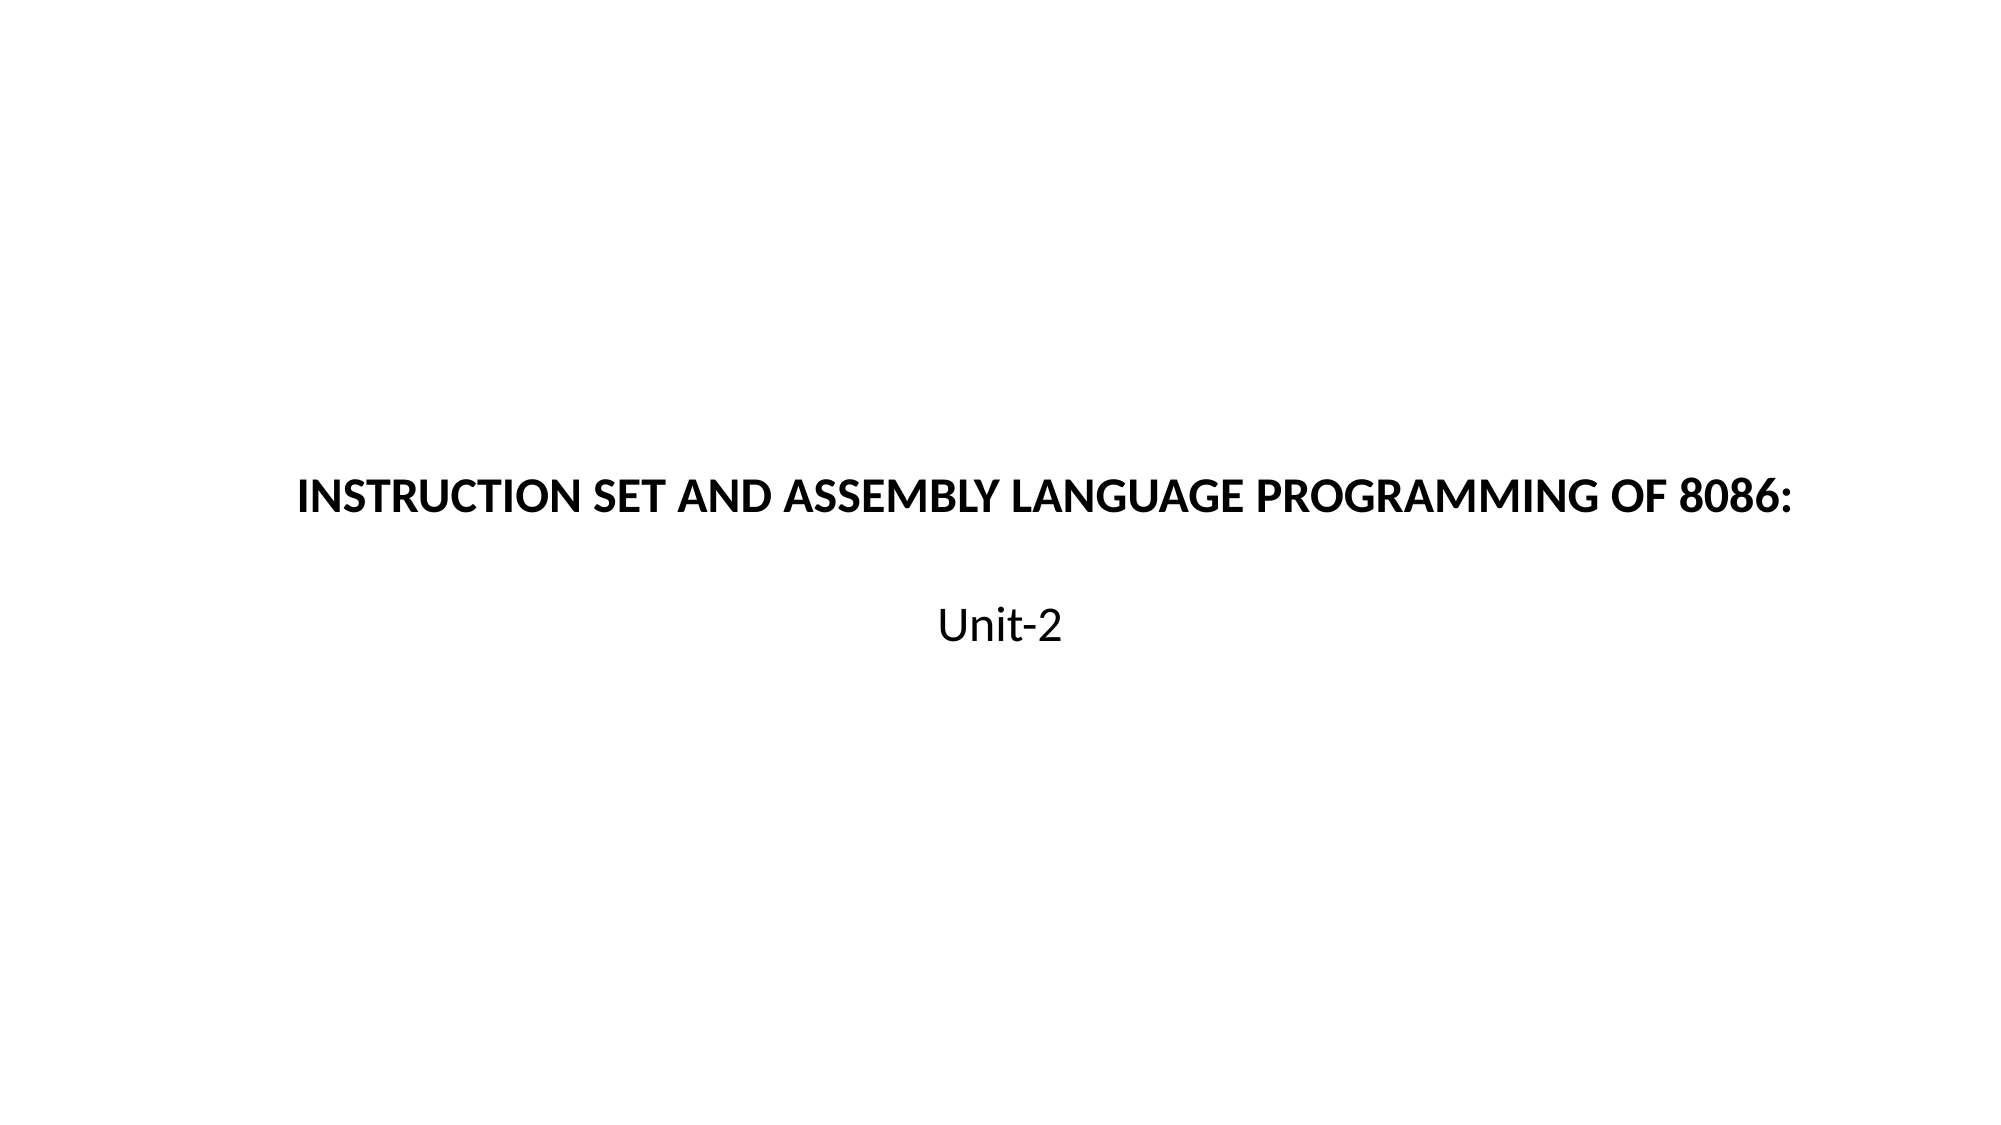

# INSTRUCTION SET AND ASSEMBLY LANGUAGE PROGRAMMING OF 8086:
Unit-2